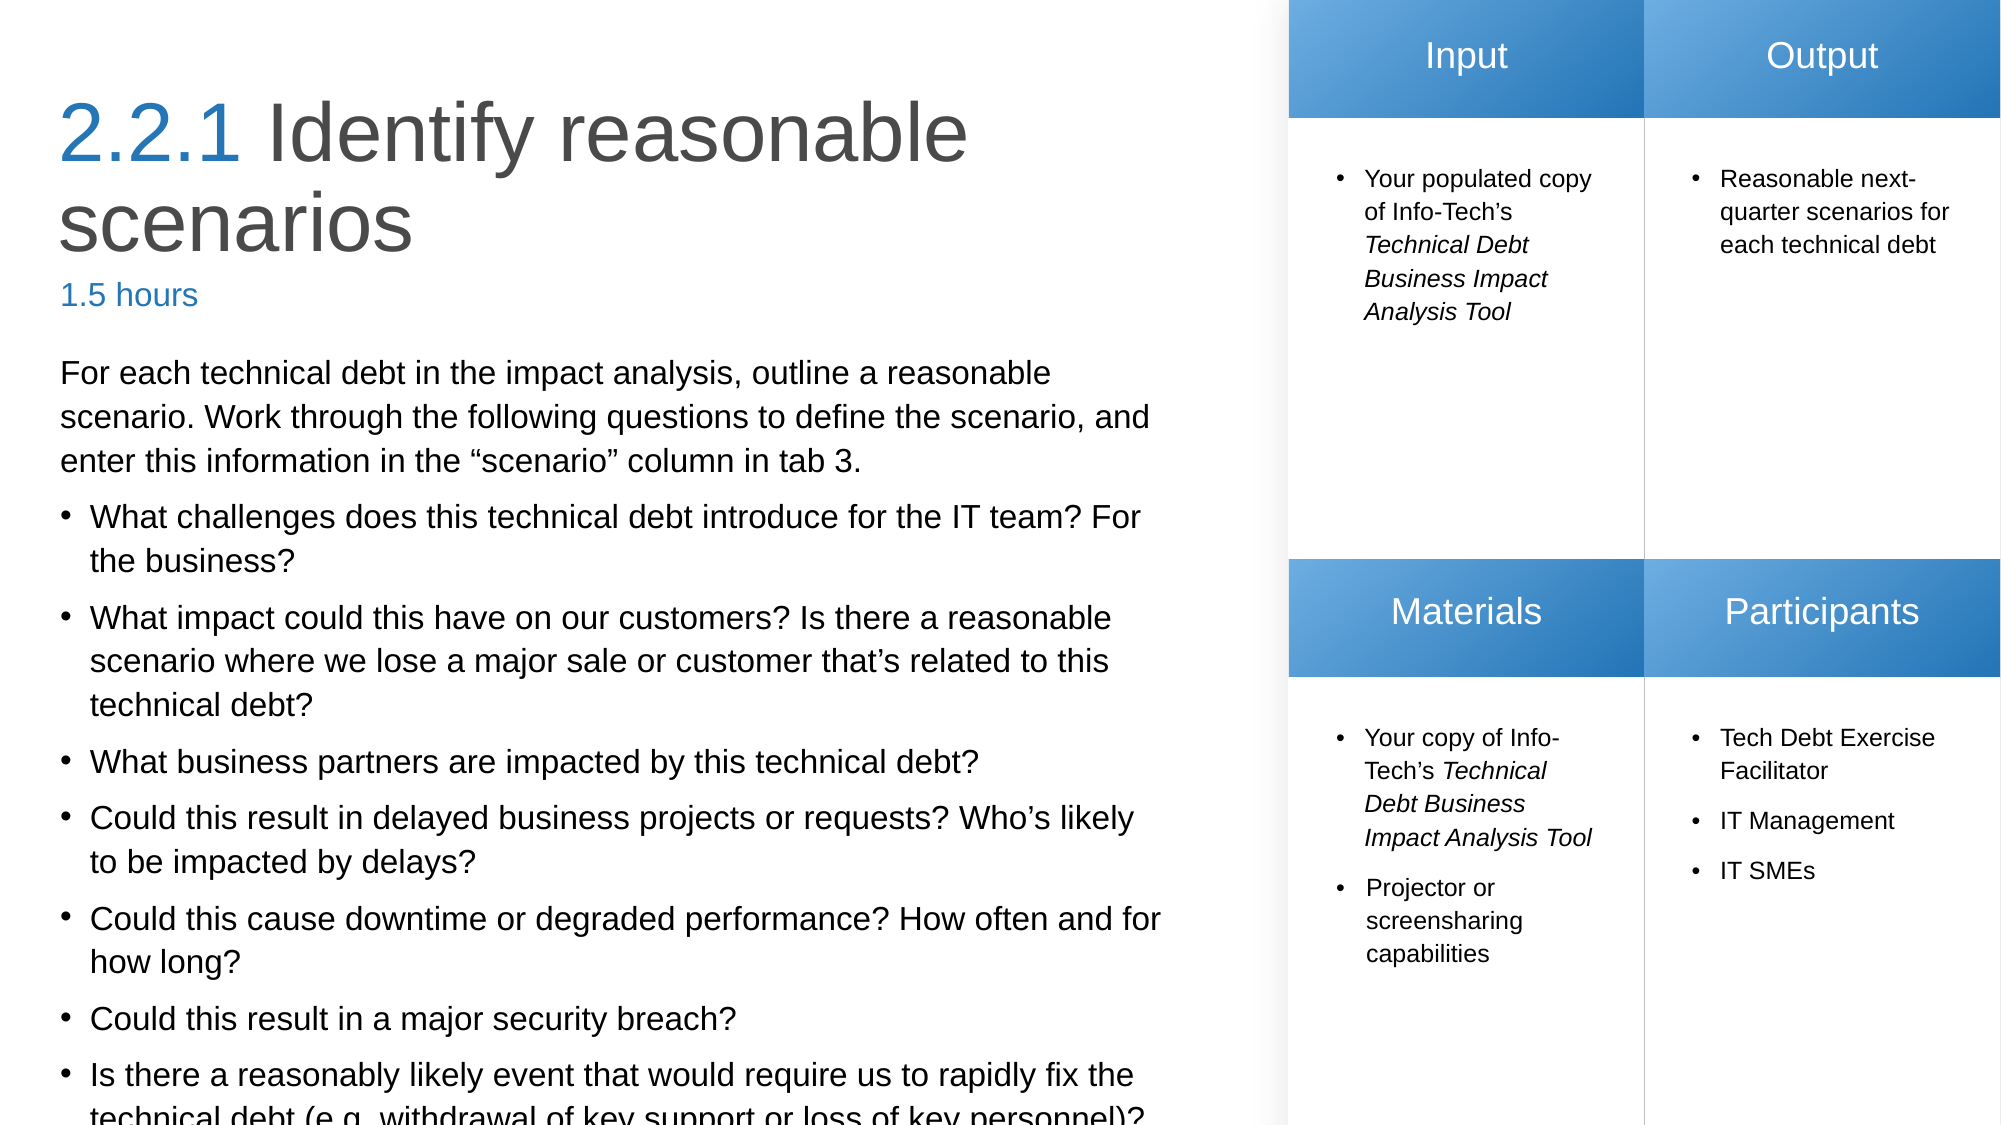

| Input | Output |
| --- | --- |
| Your populated copy of Info-Tech’s Technical Debt Business Impact Analysis Tool | Reasonable next-quarter scenarios for each technical debt |
| Materials | Participants |
| Your copy of Info-Tech’s Technical Debt Business Impact Analysis Tool Projector or screensharing capabilities | Tech Debt Exercise Facilitator IT Management IT SMEs |
# 2.2.1 Identify reasonable scenarios
1.5 hours
For each technical debt in the impact analysis, outline a reasonable scenario. Work through the following questions to define the scenario, and enter this information in the “scenario” column in tab 3.
What challenges does this technical debt introduce for the IT team? For the business?
What impact could this have on our customers? Is there a reasonable scenario where we lose a major sale or customer that’s related to this technical debt?
What business partners are impacted by this technical debt?
Could this result in delayed business projects or requests? Who’s likely to be impacted by delays?
Could this cause downtime or degraded performance? How often and for how long?
Could this result in a major security breach?
Is there a reasonably likely event that would require us to rapidly fix the technical debt (e.g. withdrawal of key support or loss of key personnel)?